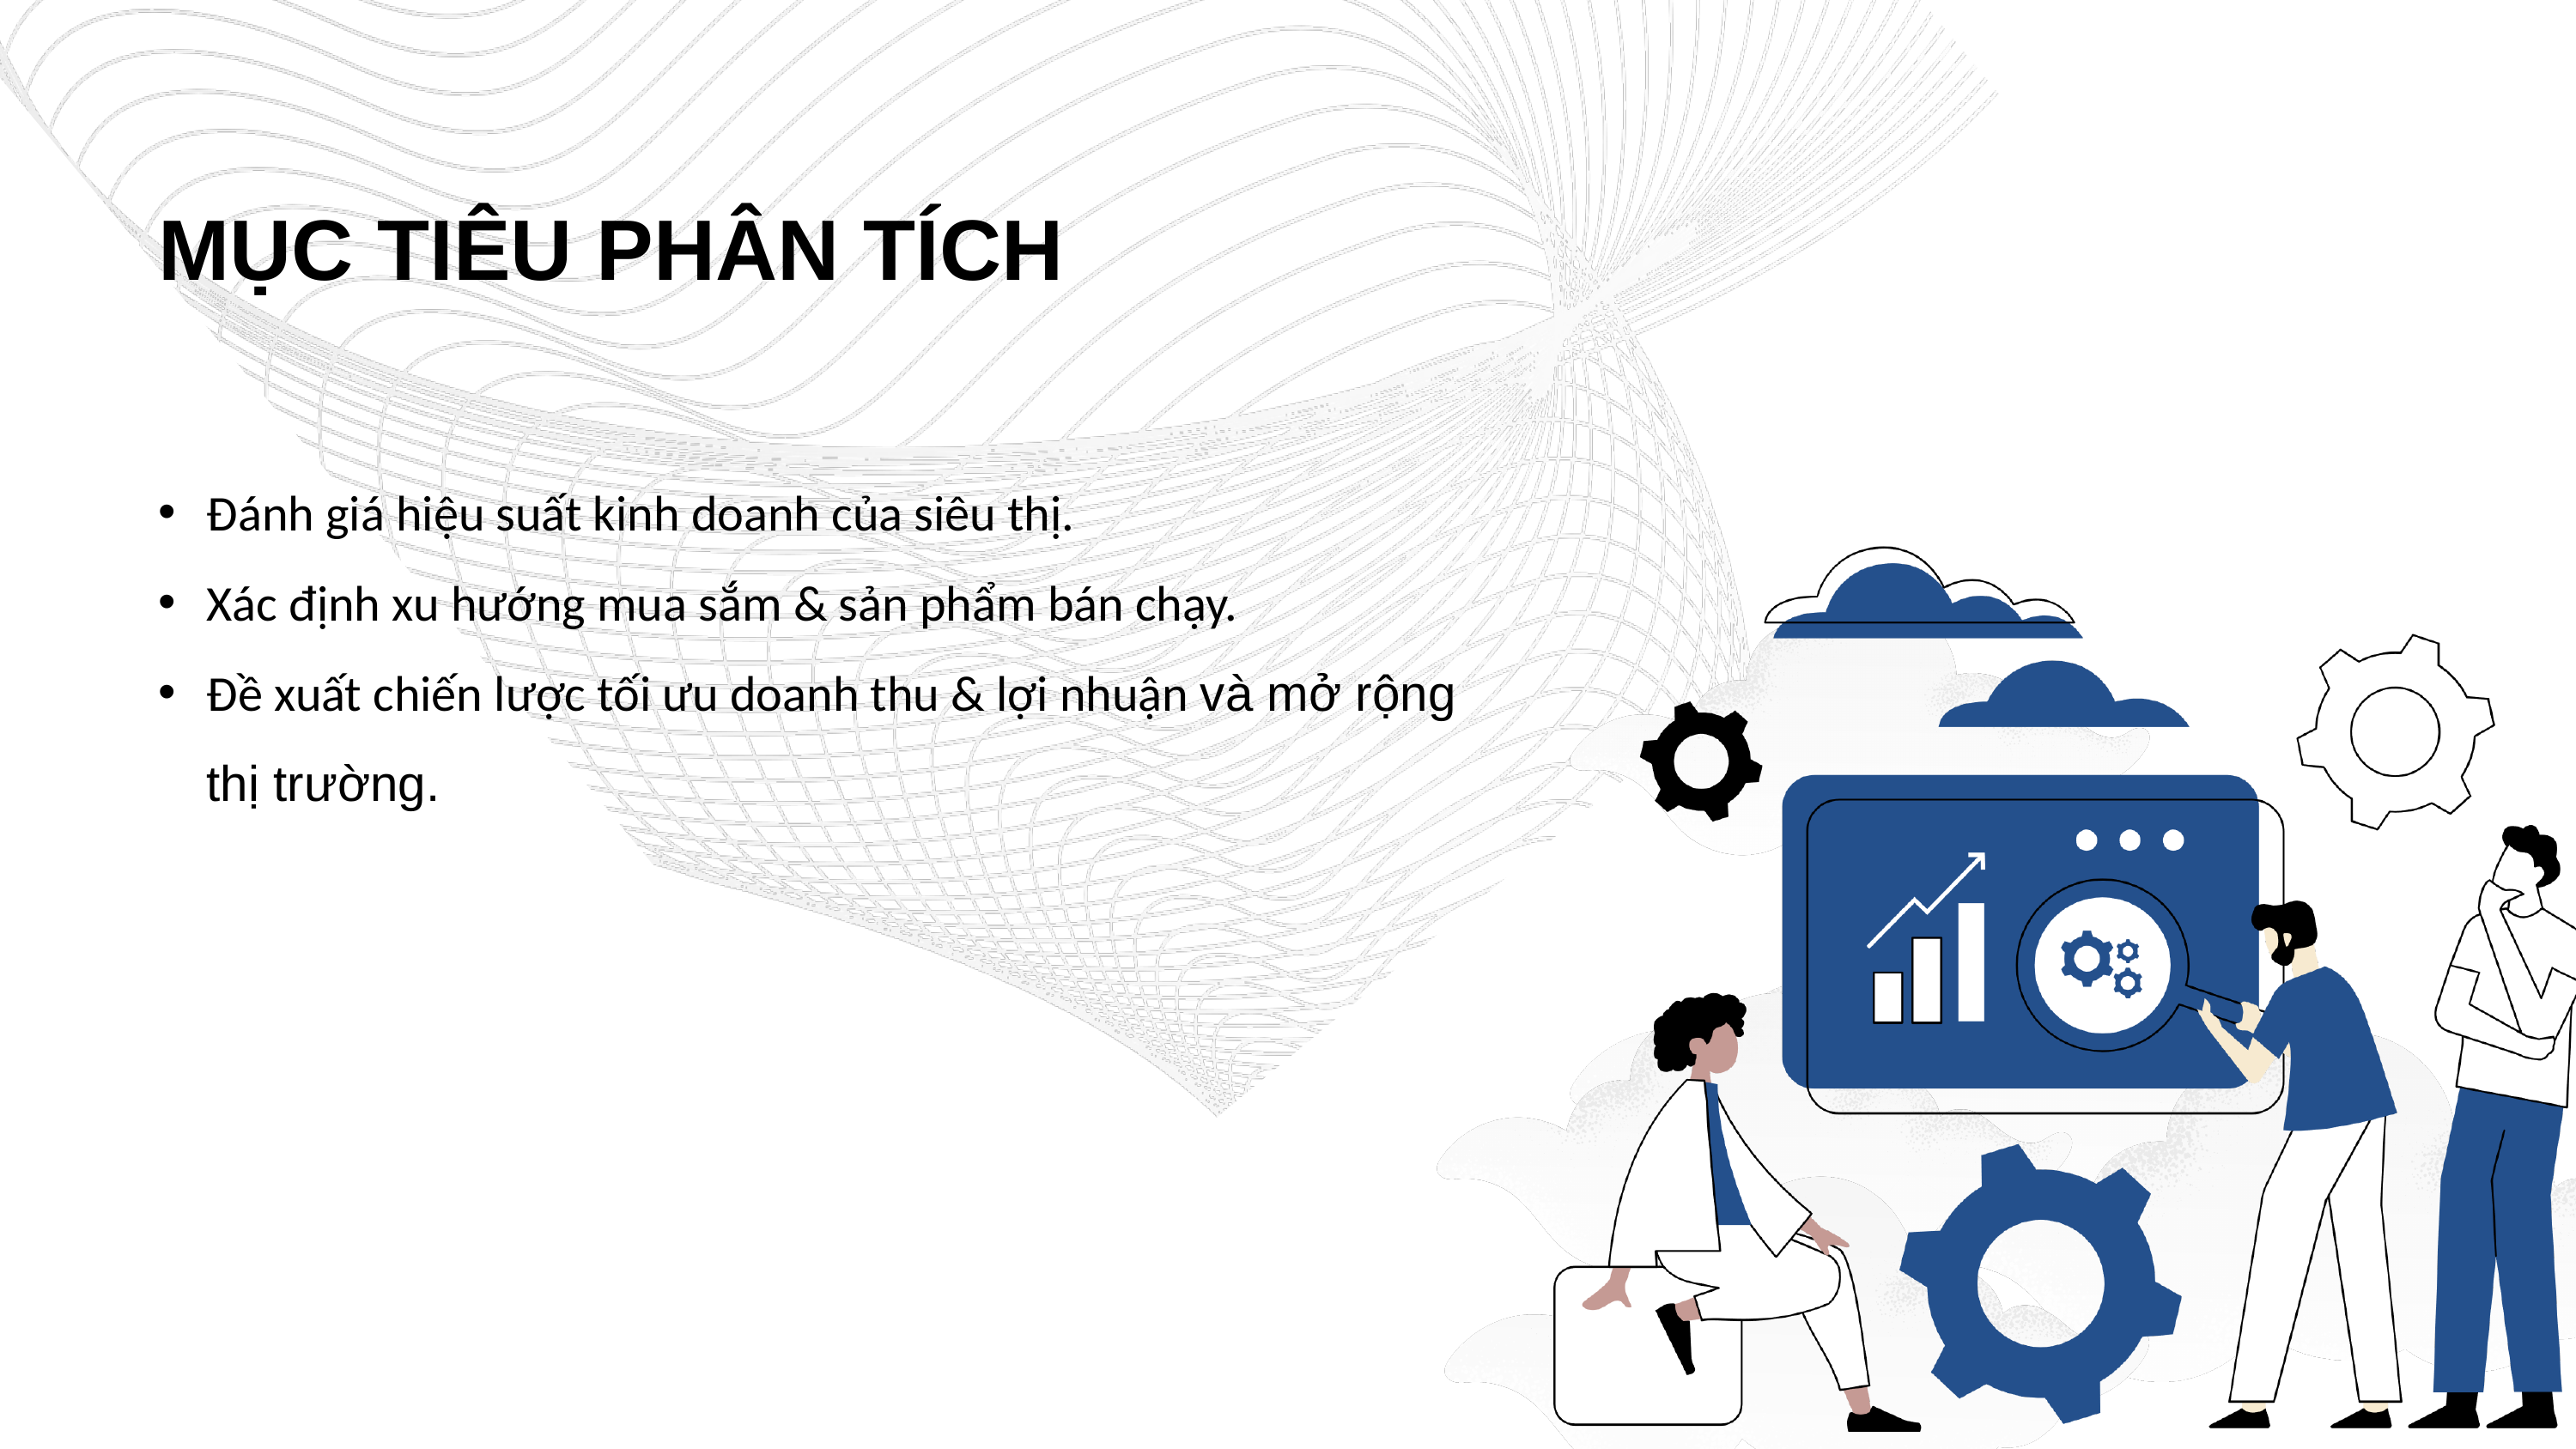

MỤC TIÊU PHÂN TÍCH
Đánh giá hiệu suất kinh doanh của siêu thị.
Xác định xu hướng mua sắm & sản phẩm bán chạy.
Đề xuất chiến lược tối ưu doanh thu & lợi nhuận và mở rộng thị trường.